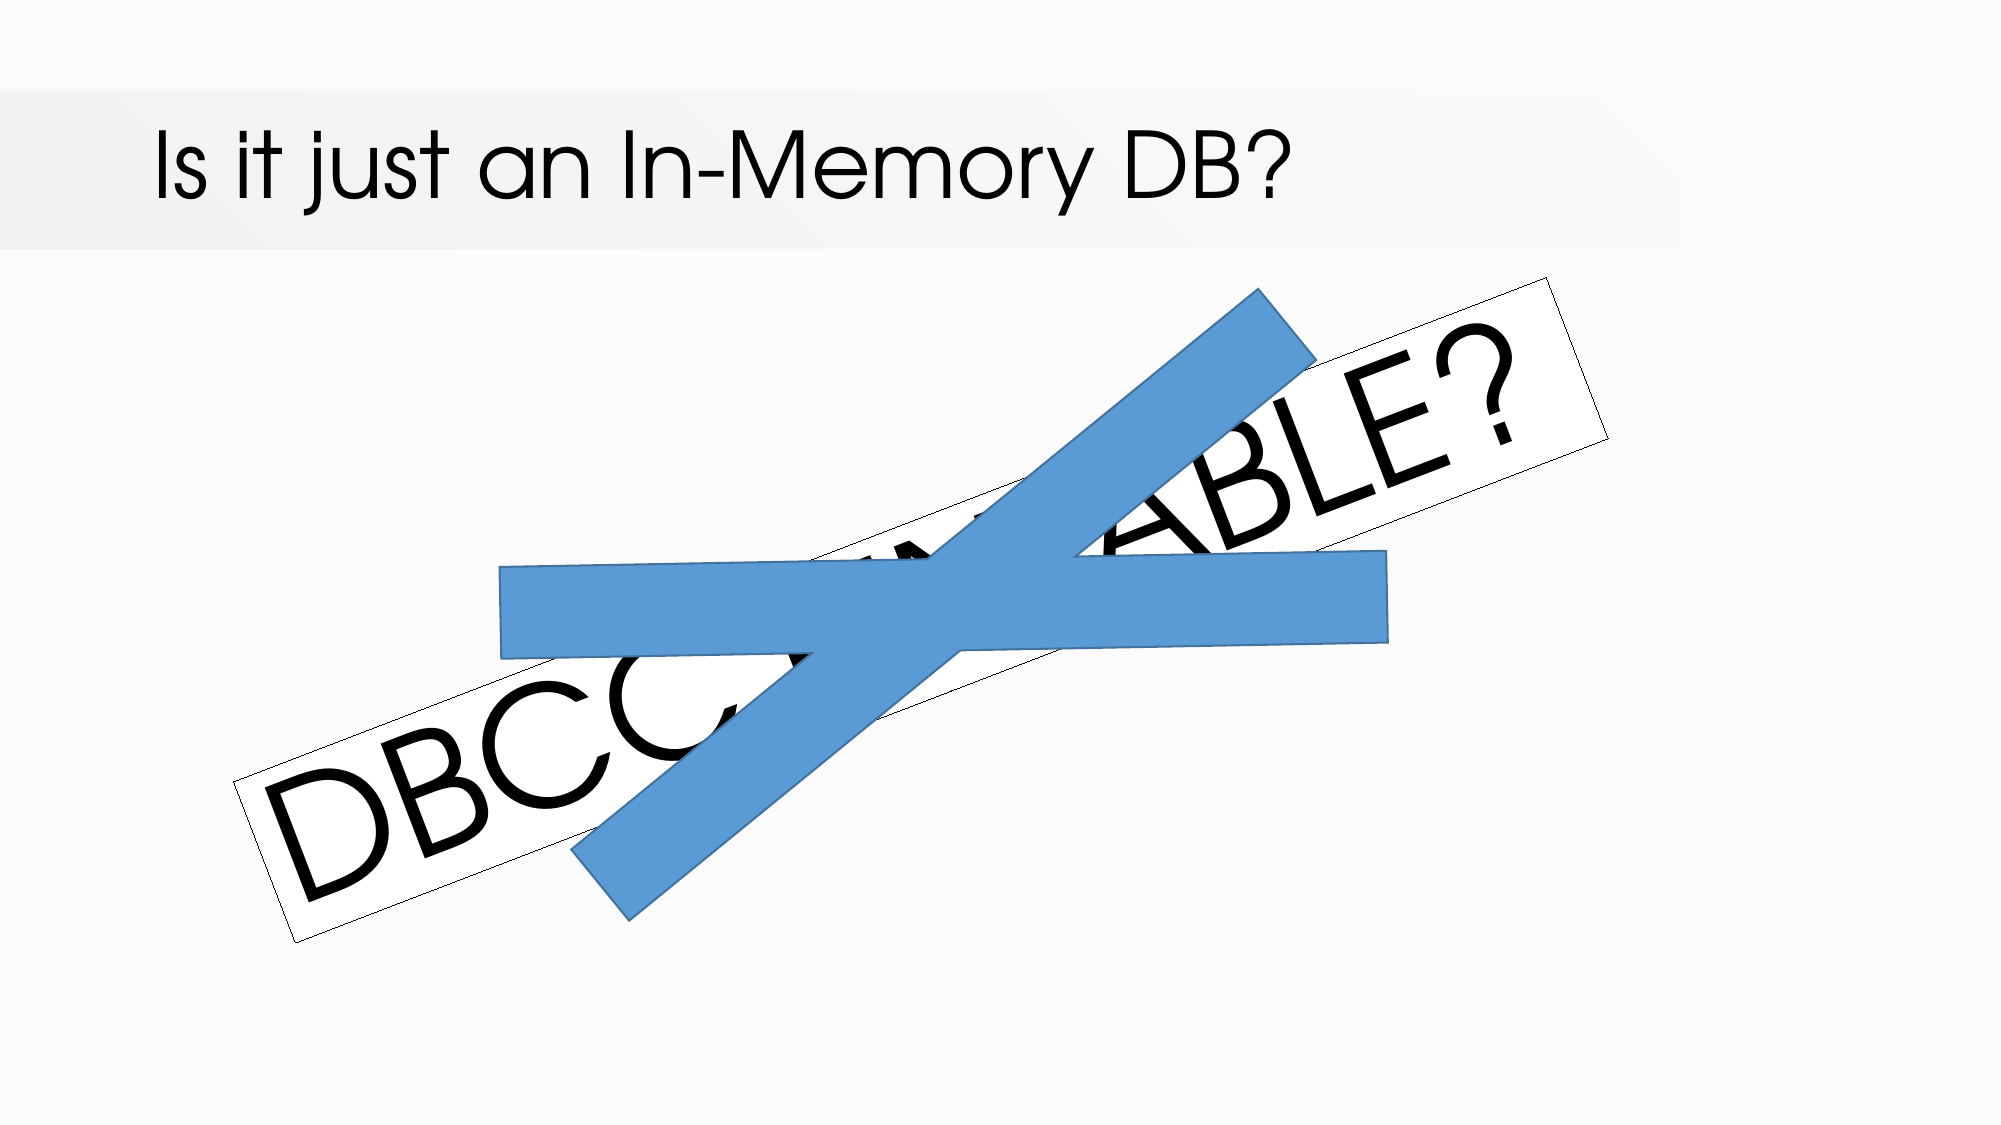

# Is it just an In-Memory DB?

DBCC PINTABLE?